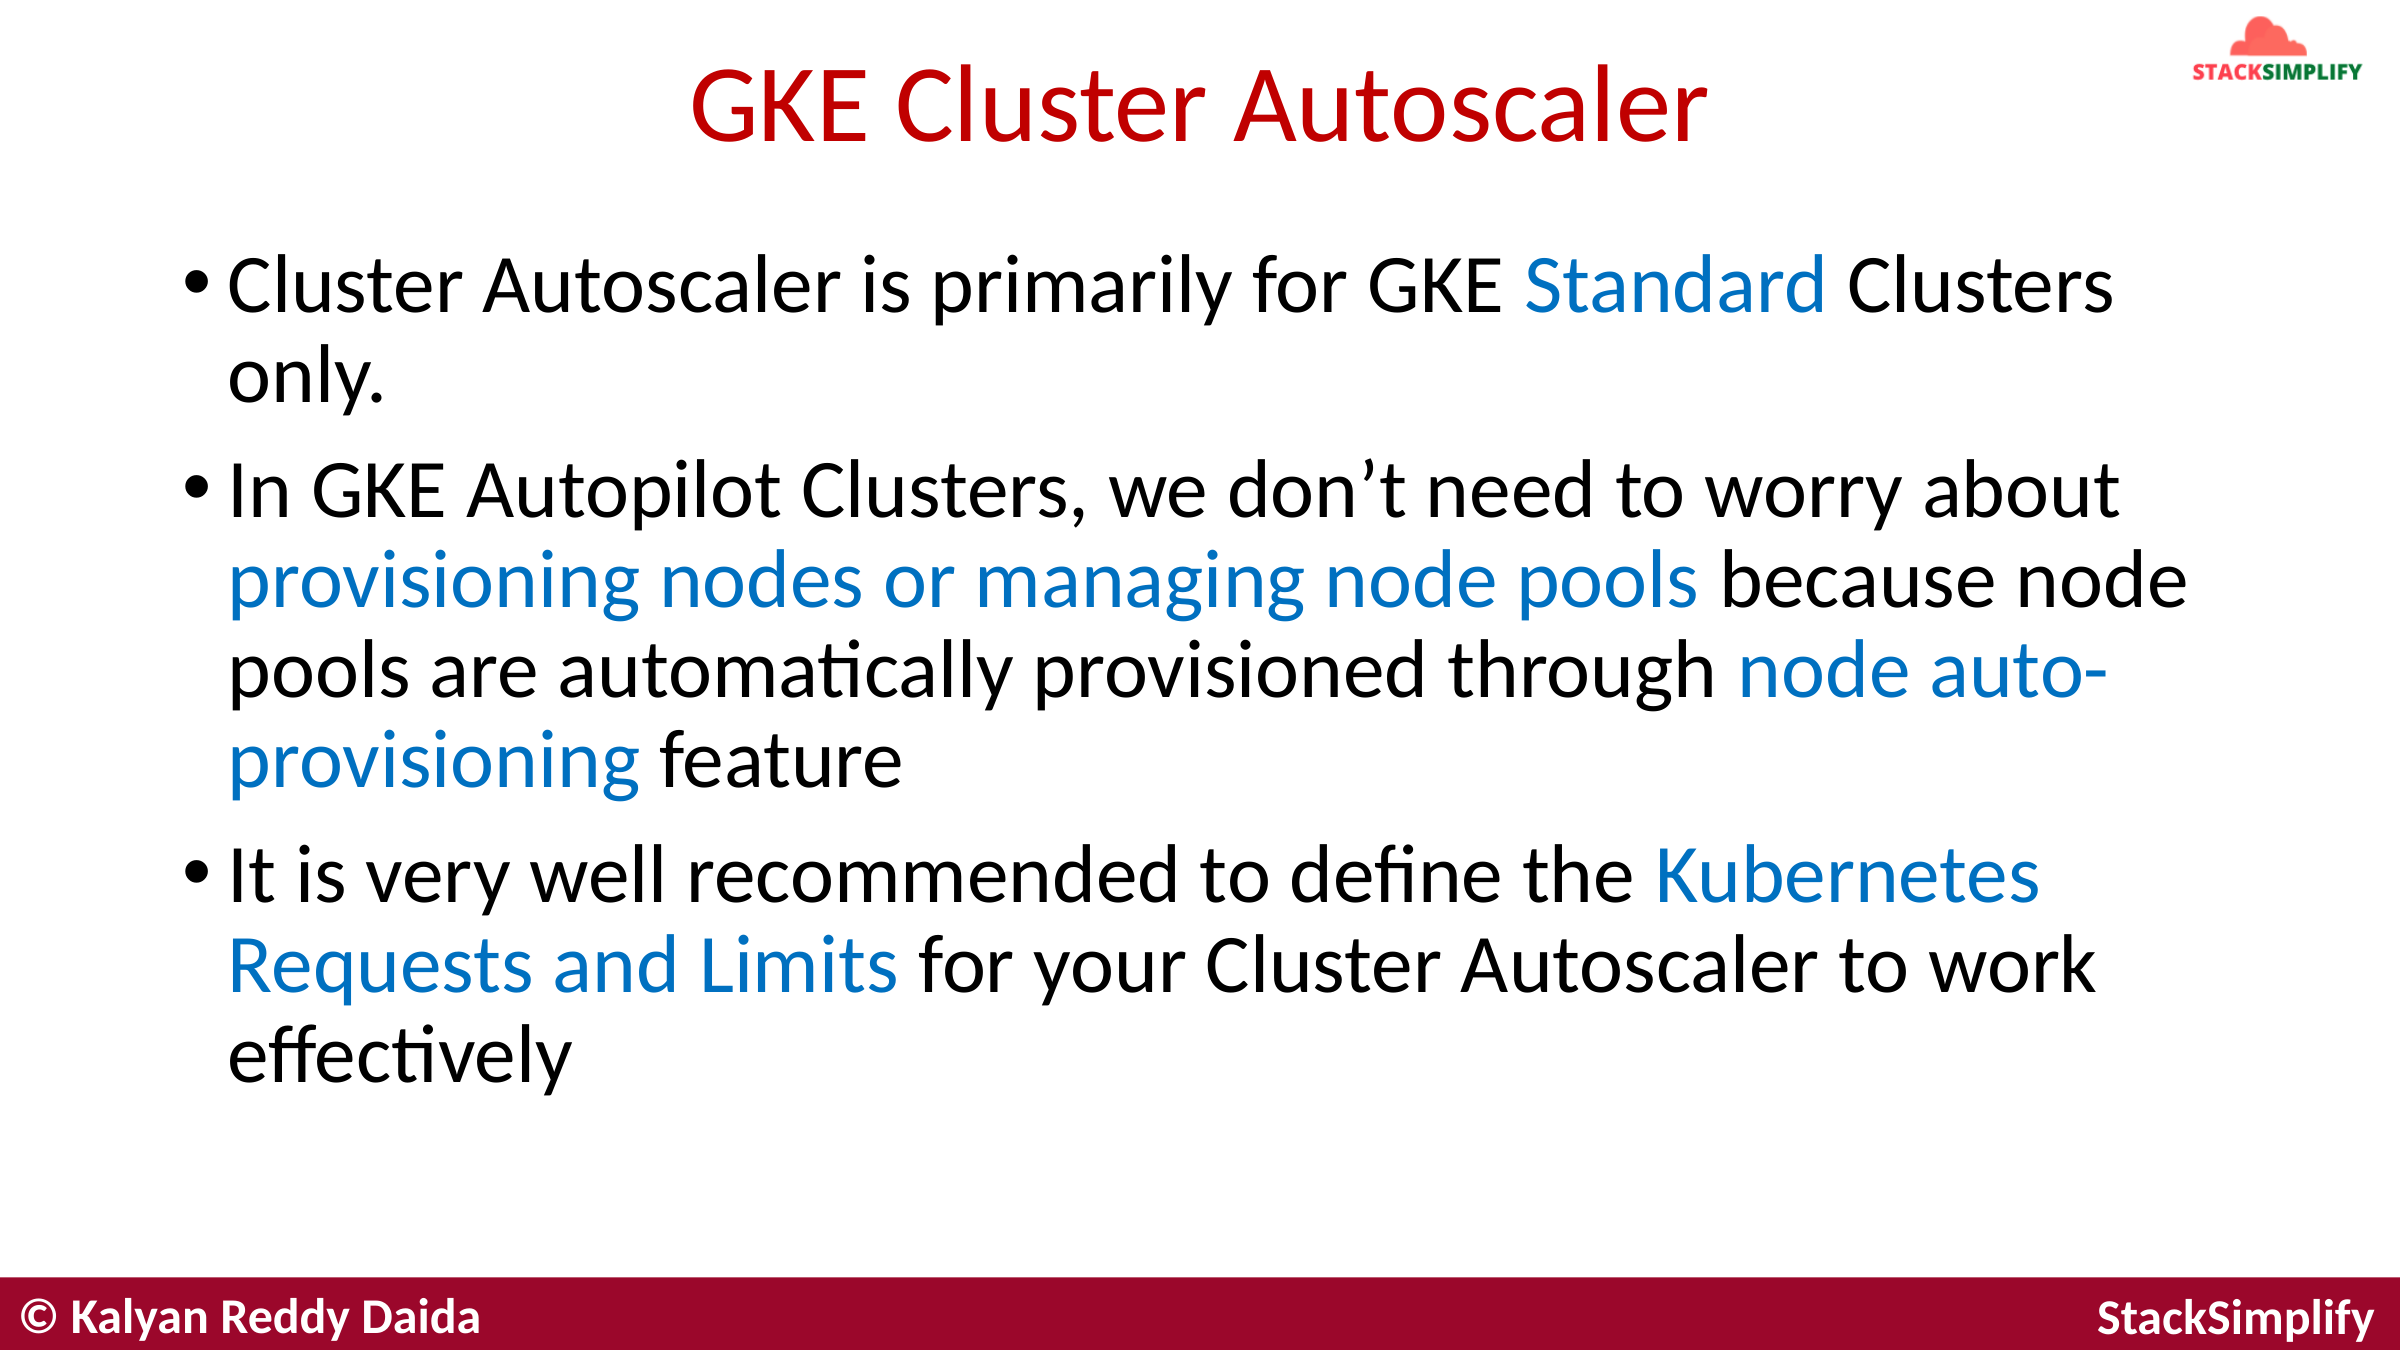

# GKE Cluster Autoscaler
Cluster Autoscaler is primarily for GKE Standard Clusters only.
In GKE Autopilot Clusters, we don’t need to worry about provisioning nodes or managing node pools because node pools are automatically provisioned through node auto-provisioning feature
It is very well recommended to define the Kubernetes Requests and Limits for your Cluster Autoscaler to work effectively
© Kalyan Reddy Daida